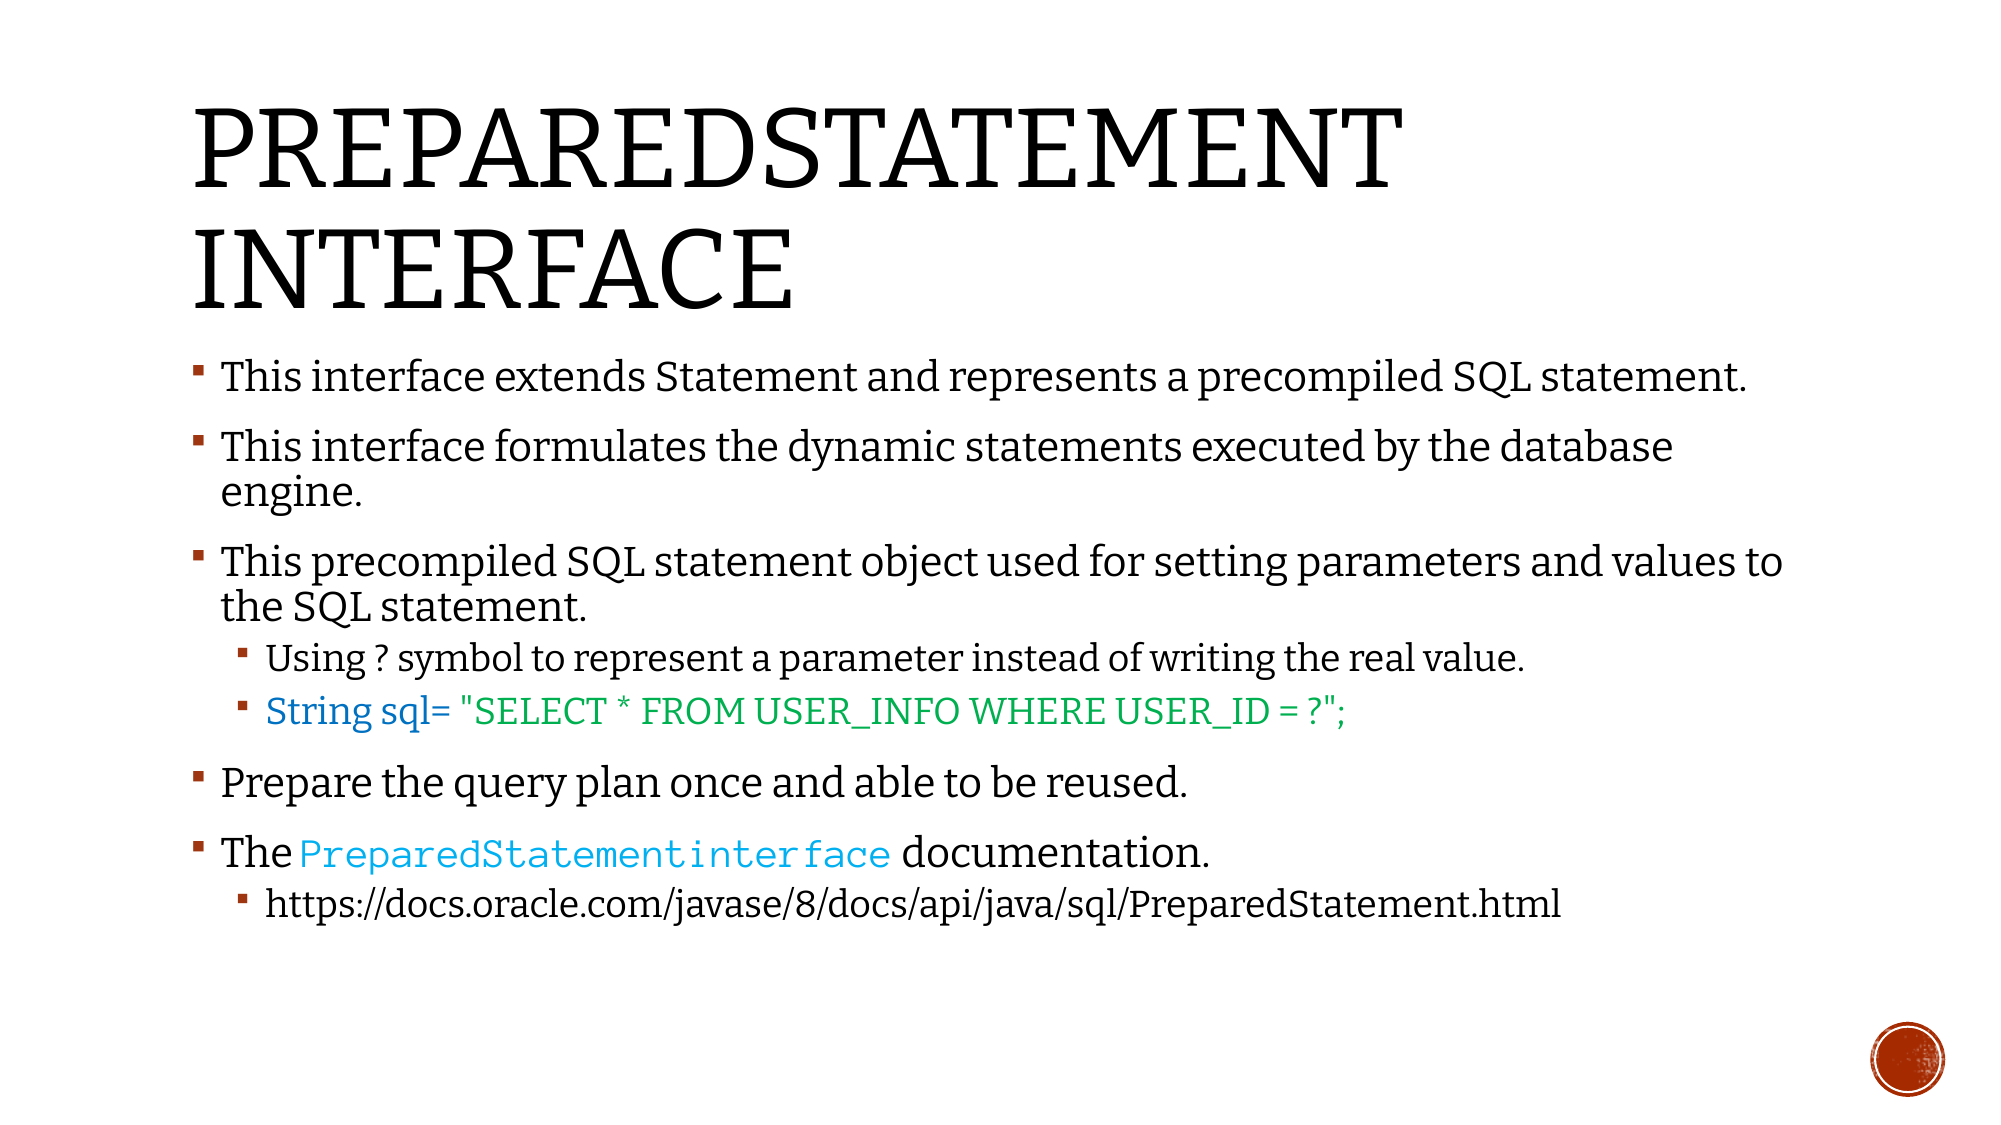

# PreparedStatement Interface
This interface extends Statement and represents a precompiled SQL statement.
This interface formulates the dynamic statements executed by the database engine.
This precompiled SQL statement object used for setting parameters and values to the SQL statement.
Using ? symbol to represent a parameter instead of writing the real value.
String sql= "SELECT * FROM USER_INFO WHERE USER_ID = ?";
Prepare the query plan once and able to be reused.
The PreparedStatementinterface documentation.
https://docs.oracle.com/javase/8/docs/api/java/sql/PreparedStatement.html